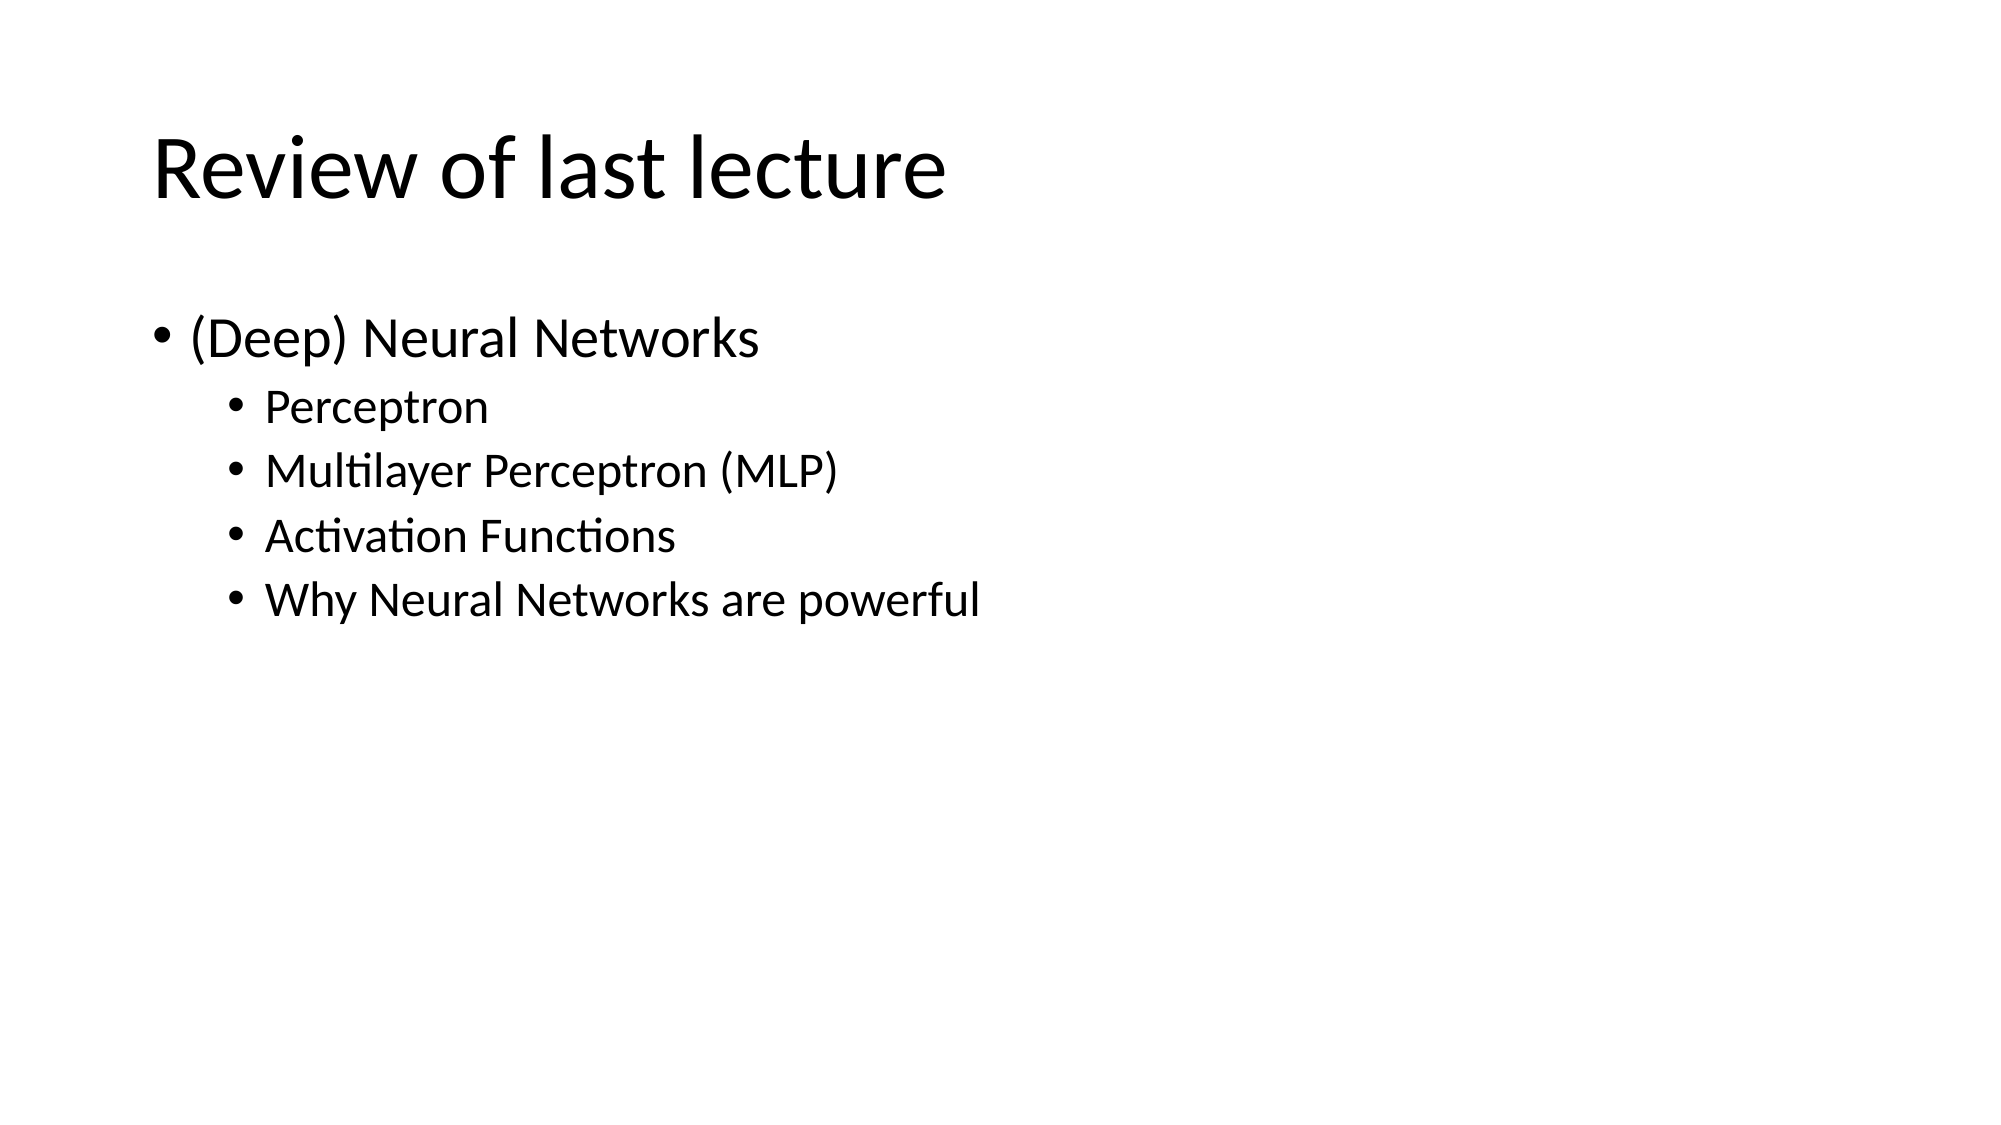

# Review of last lecture
(Deep) Neural Networks
Perceptron
Multilayer Perceptron (MLP)
Activation Functions
Why Neural Networks are powerful